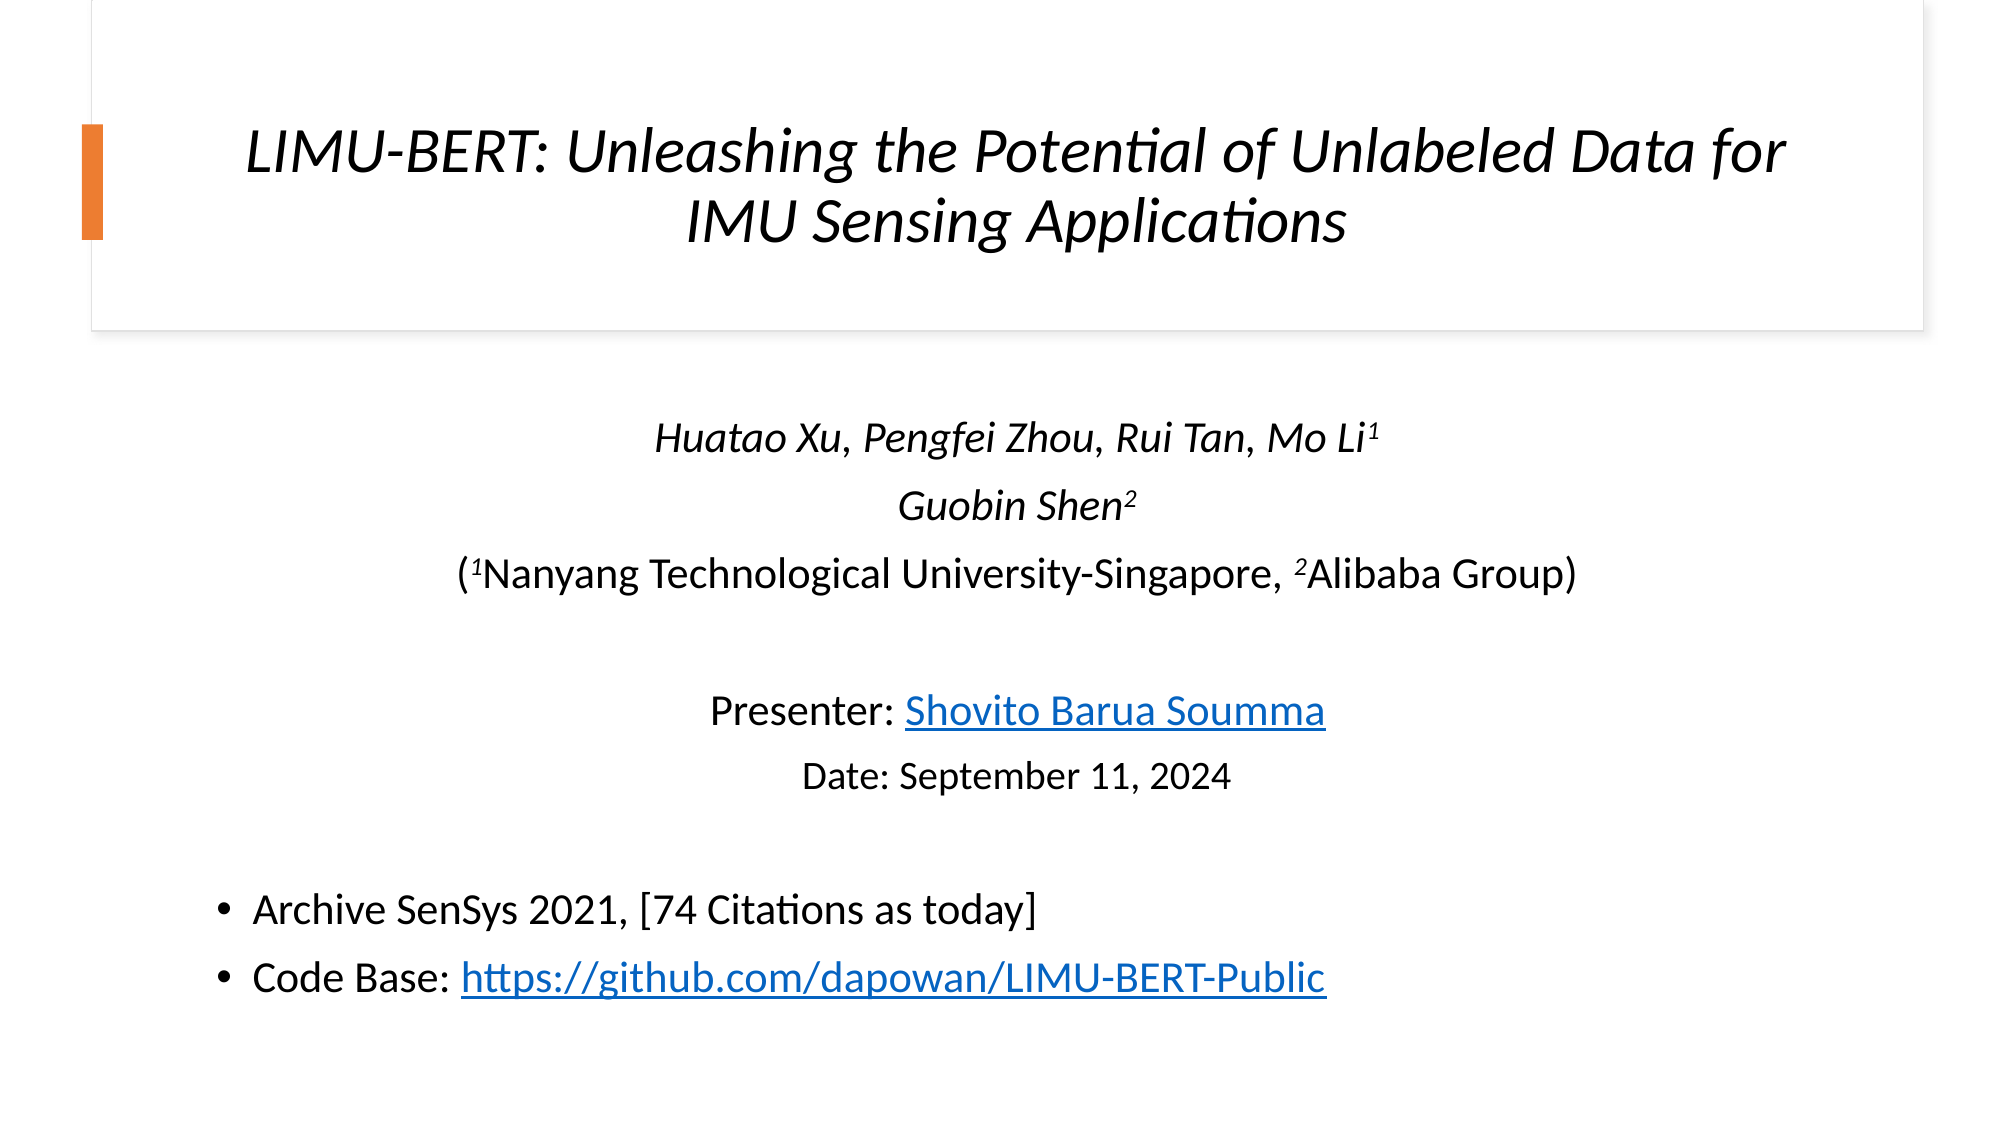

# LIMU-BERT: Unleashing the Potential of Unlabeled Data for IMU Sensing Applications

Huatao Xu, Pengfei Zhou, Rui Tan, Mo Li1
Guobin Shen2
(1Nanyang Technological University-Singapore, 2Alibaba Group)

Presenter: Shovito Barua Soumma
Date: September 11, 2024

Archive SenSys 2021, [74 Citations as today]
Code Base: https://github.com/dapowan/LIMU-BERT-Public